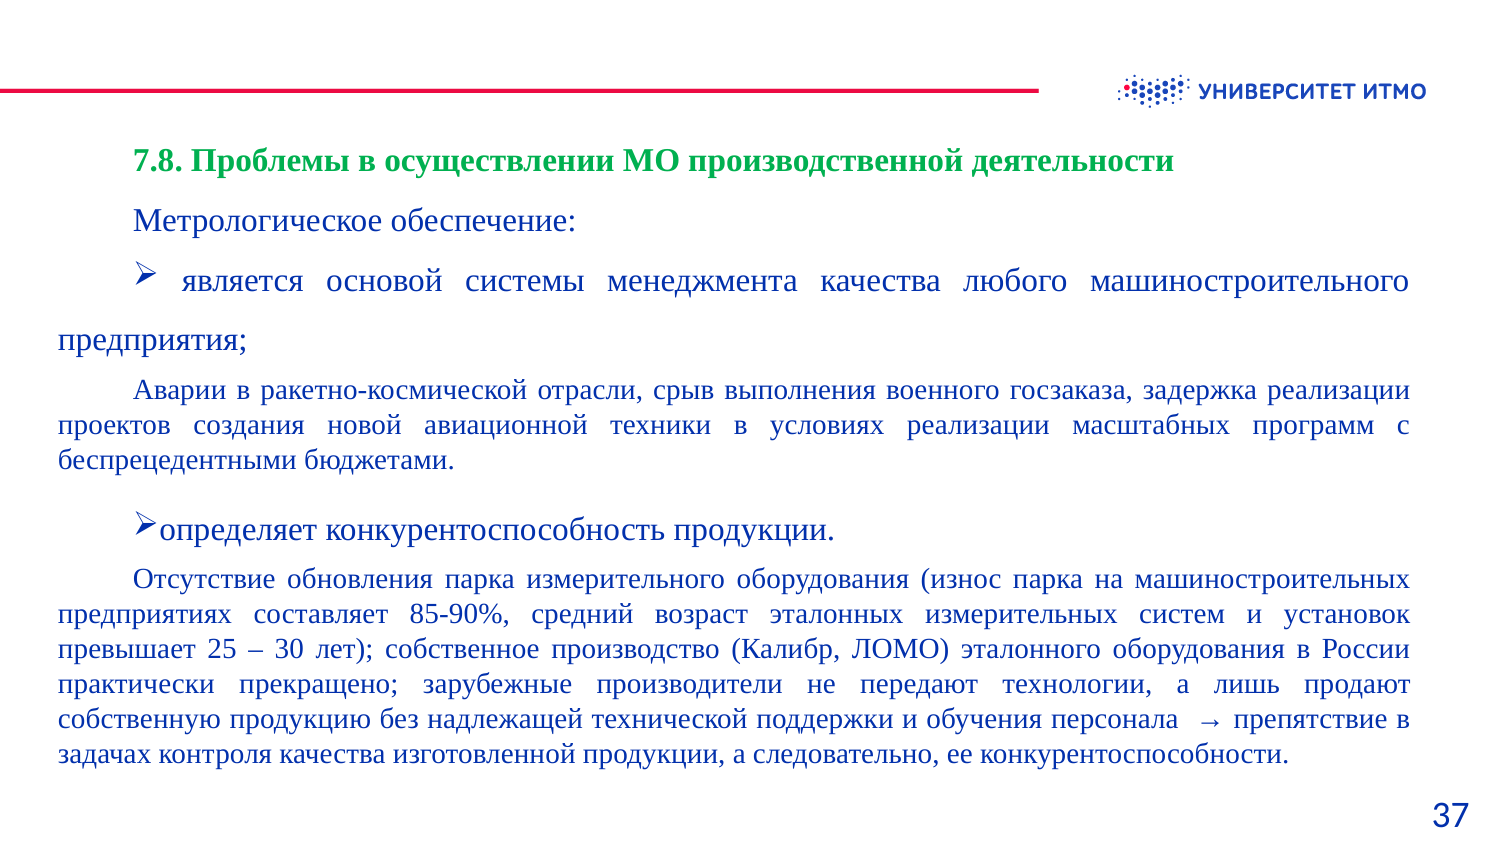

7.8. Проблемы в осуществлении МО производственной деятельности
Метрологическое обеспечение:
 является основой системы менеджмента качества любого машиностроительного предприятия;
Аварии в ракетно-космической отрасли, срыв выполнения военного госзаказа, задержка реализации проектов создания новой авиационной техники в условиях реализации масштабных программ с беспрецедентными бюджетами.
определяет конкурентоспособность продукции.
Отсутствие обновления парка измерительного оборудования (износ парка на машиностроительных предприятиях составляет 85-90%, средний возраст эталонных измерительных систем и установок превышает 25 – 30 лет); собственное производство (Калибр, ЛОМО) эталонного оборудования в России практически прекращено; зарубежные производители не передают технологии, а лишь продают собственную продукцию без надлежащей технической поддержки и обучения персонала  → препятствие в задачах контроля качества изготовленной продукции, а следовательно, ее конкурентоспособности.

    37